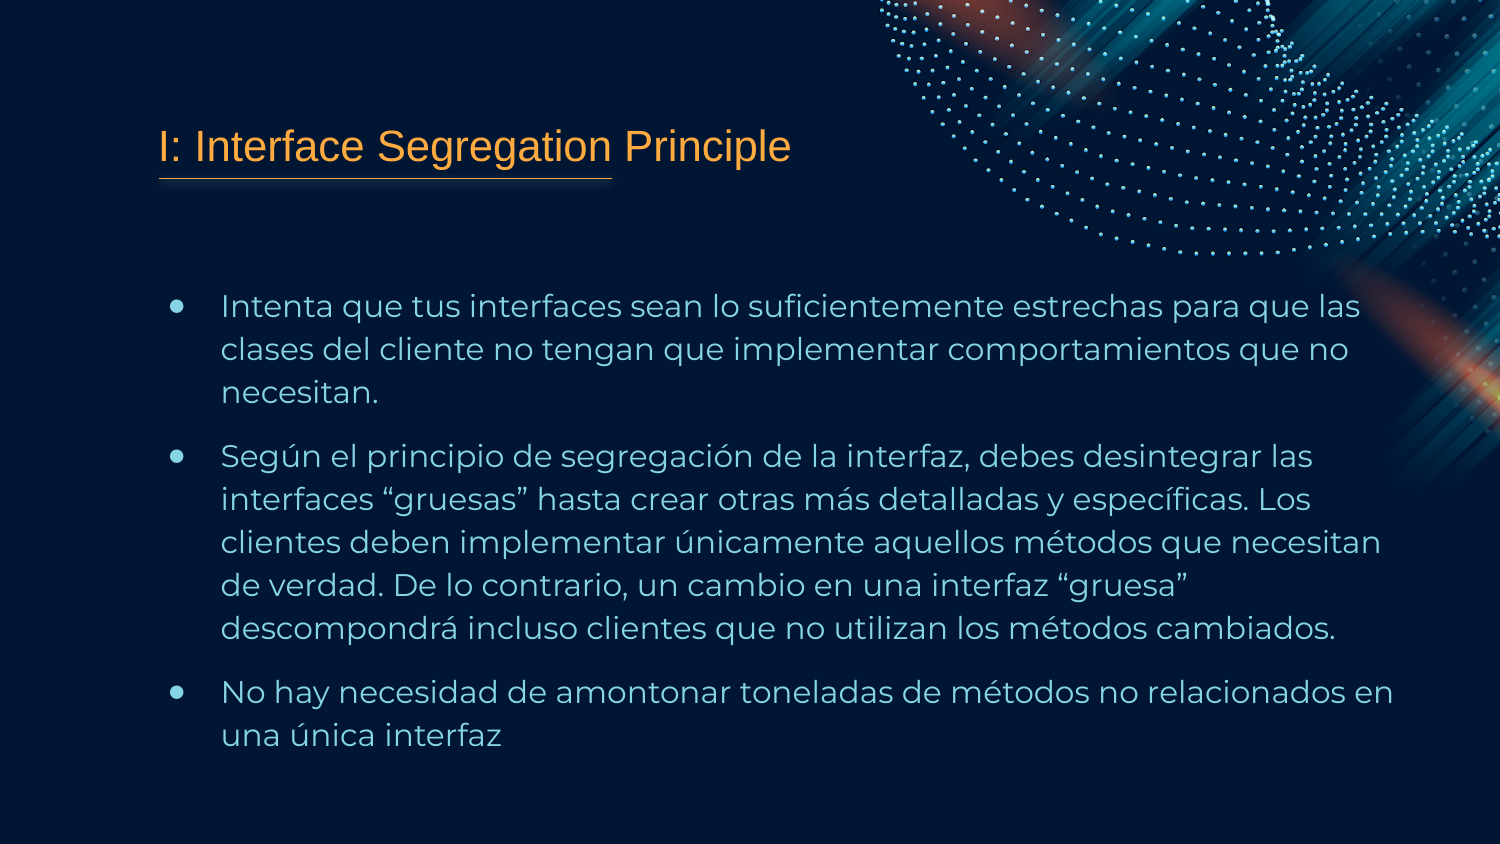

I: Interface Segregation Principle

Intenta que tus interfaces sean lo suficientemente estrechas para que las clases del cliente no tengan que implementar comportamientos que no necesitan.
Según el principio de segregación de la interfaz, debes desintegrar las interfaces “gruesas” hasta crear otras más detalladas y específicas. Los clientes deben implementar únicamente aquellos métodos que necesitan de verdad. De lo contrario, un cambio en una interfaz “gruesa” descompondrá incluso clientes que no utilizan los métodos cambiados.
No hay necesidad de amontonar toneladas de métodos no relacionados en una única interfaz